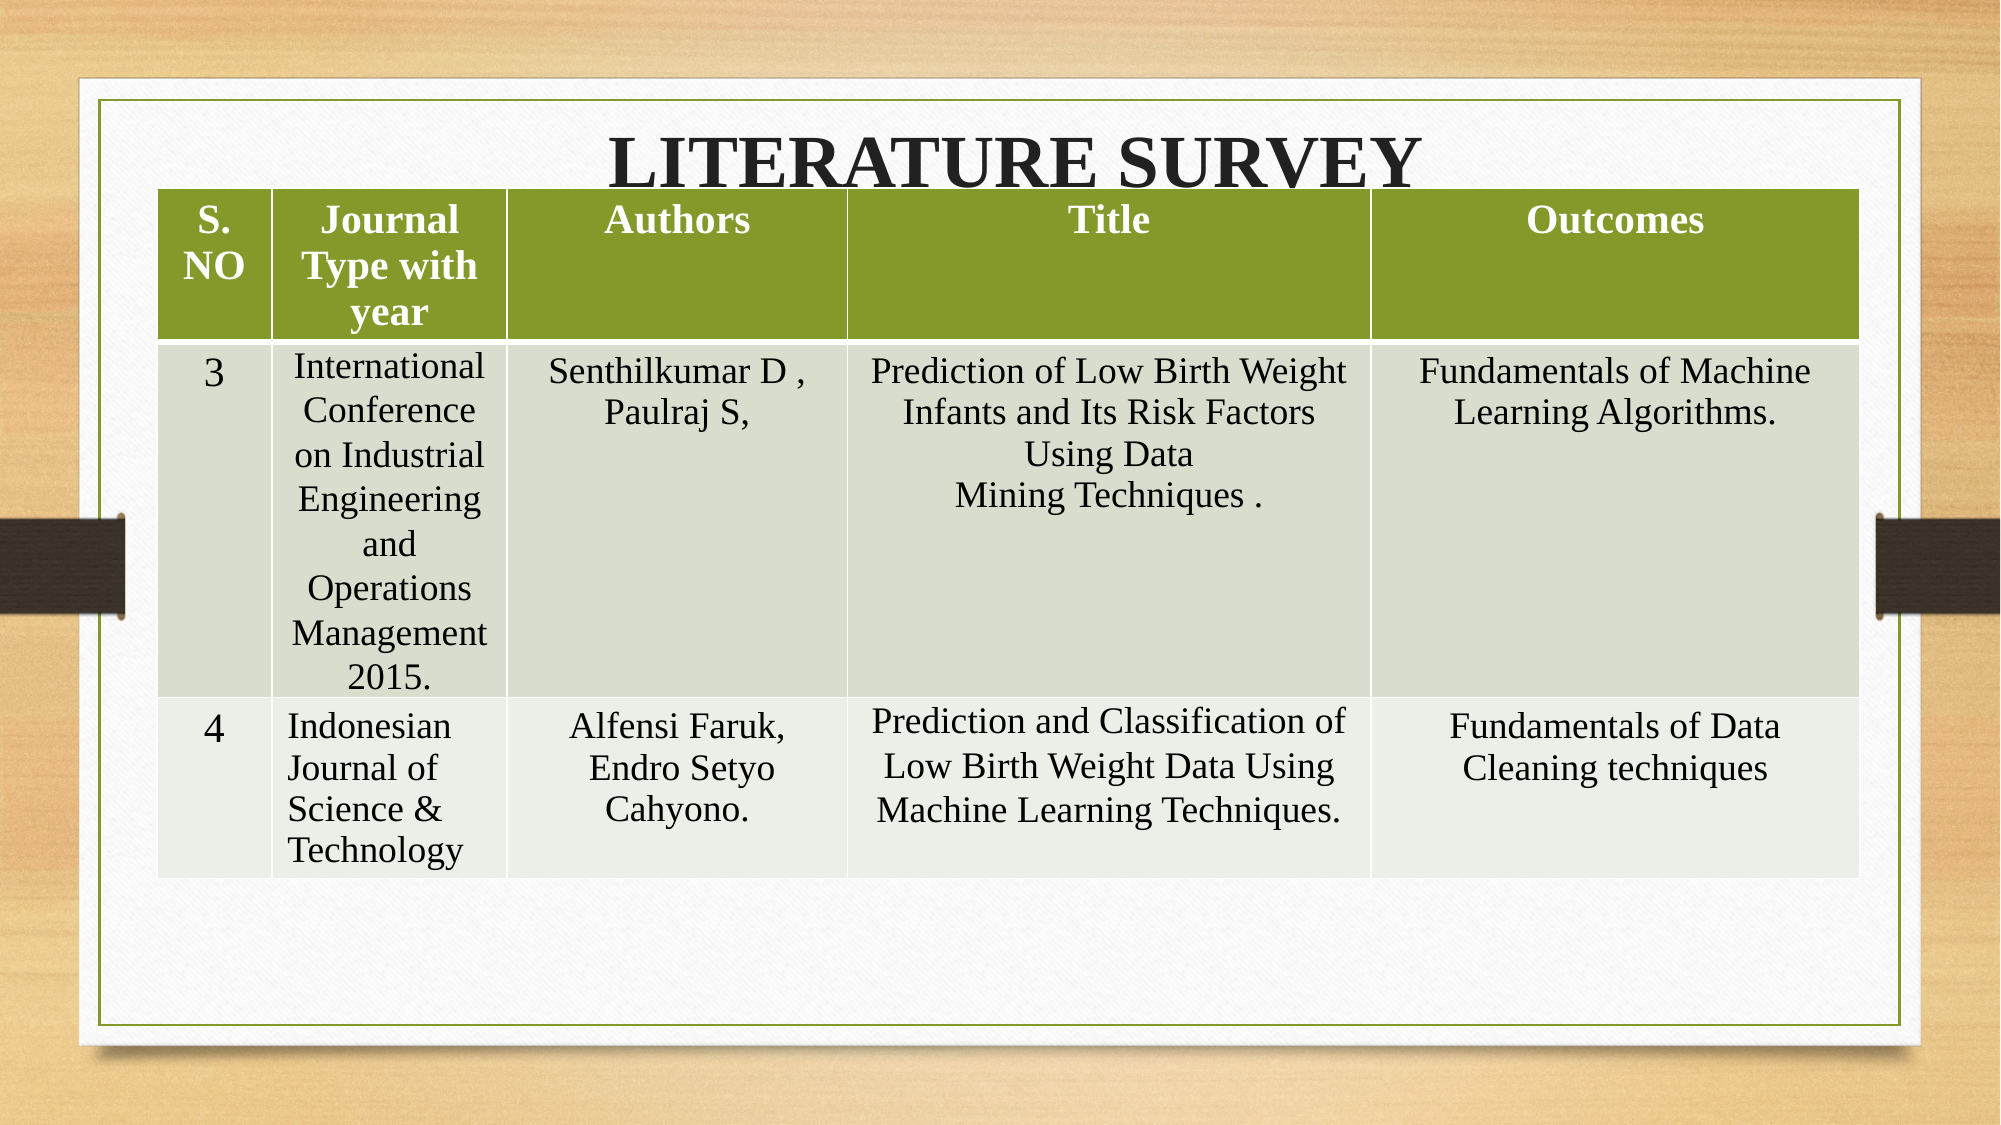

LITERATURE SURVEY
| S. NO | Journal Type with year | Authors | Title | Outcomes |
| --- | --- | --- | --- | --- |
| 3 | International Conference on Industrial Engineering and Operations Management 2015. | Senthilkumar D , Paulraj S, | Prediction of Low Birth Weight Infants and Its Risk Factors Using Data Mining Techniques . | Fundamentals of Machine Learning Algorithms. |
| 4 | Indonesian Journal of Science & Technology | Alfensi Faruk, Endro Setyo Cahyono. | Prediction and Classification of Low Birth Weight Data Using Machine Learning Techniques. | Fundamentals of Data Cleaning techniques |